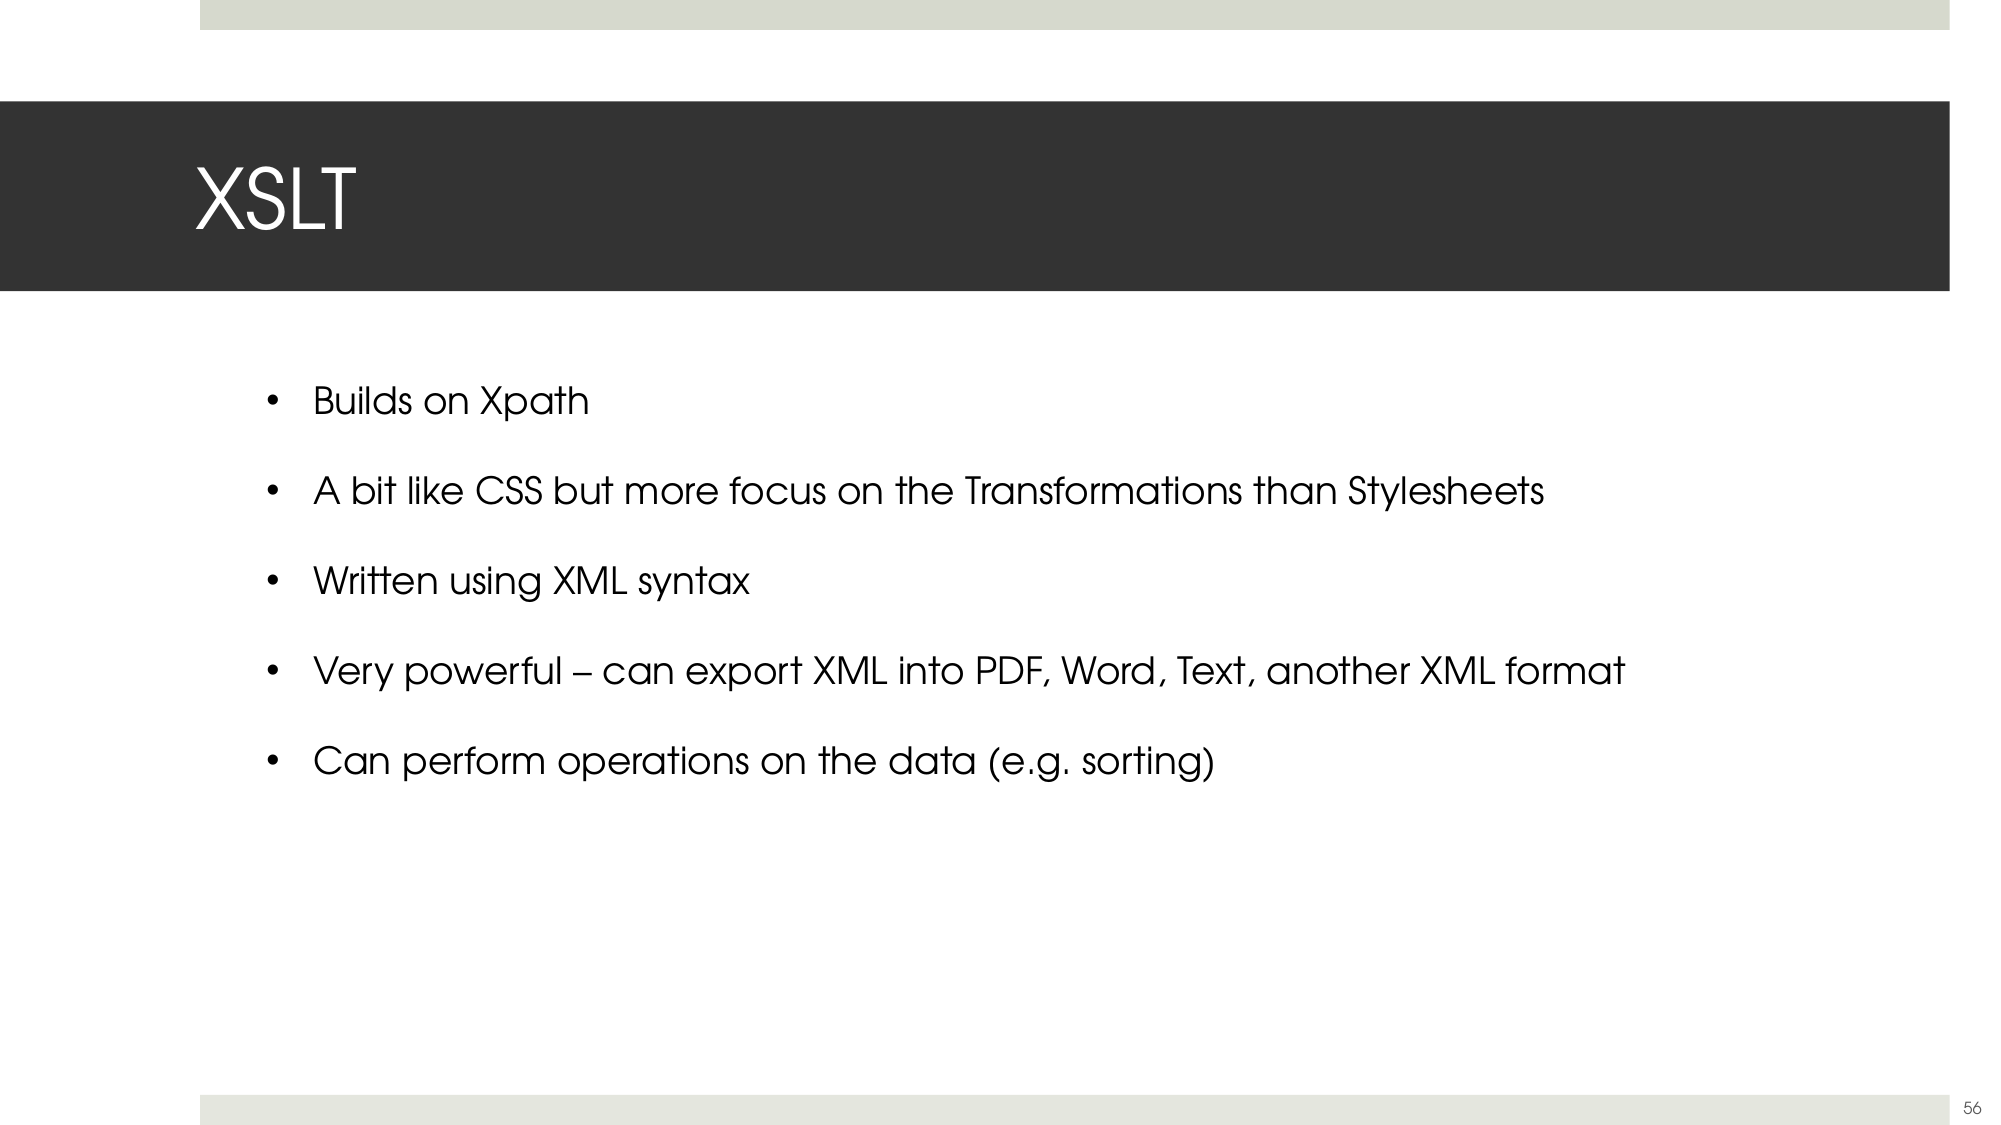

# XSLT
Builds on Xpath

A bit like CSS but more focus on the Transformations than Stylesheets

Written using XML syntax

Very powerful – can export XML into PDF, Word, Text, another XML format

Can perform operations on the data (e.g. sorting)
56